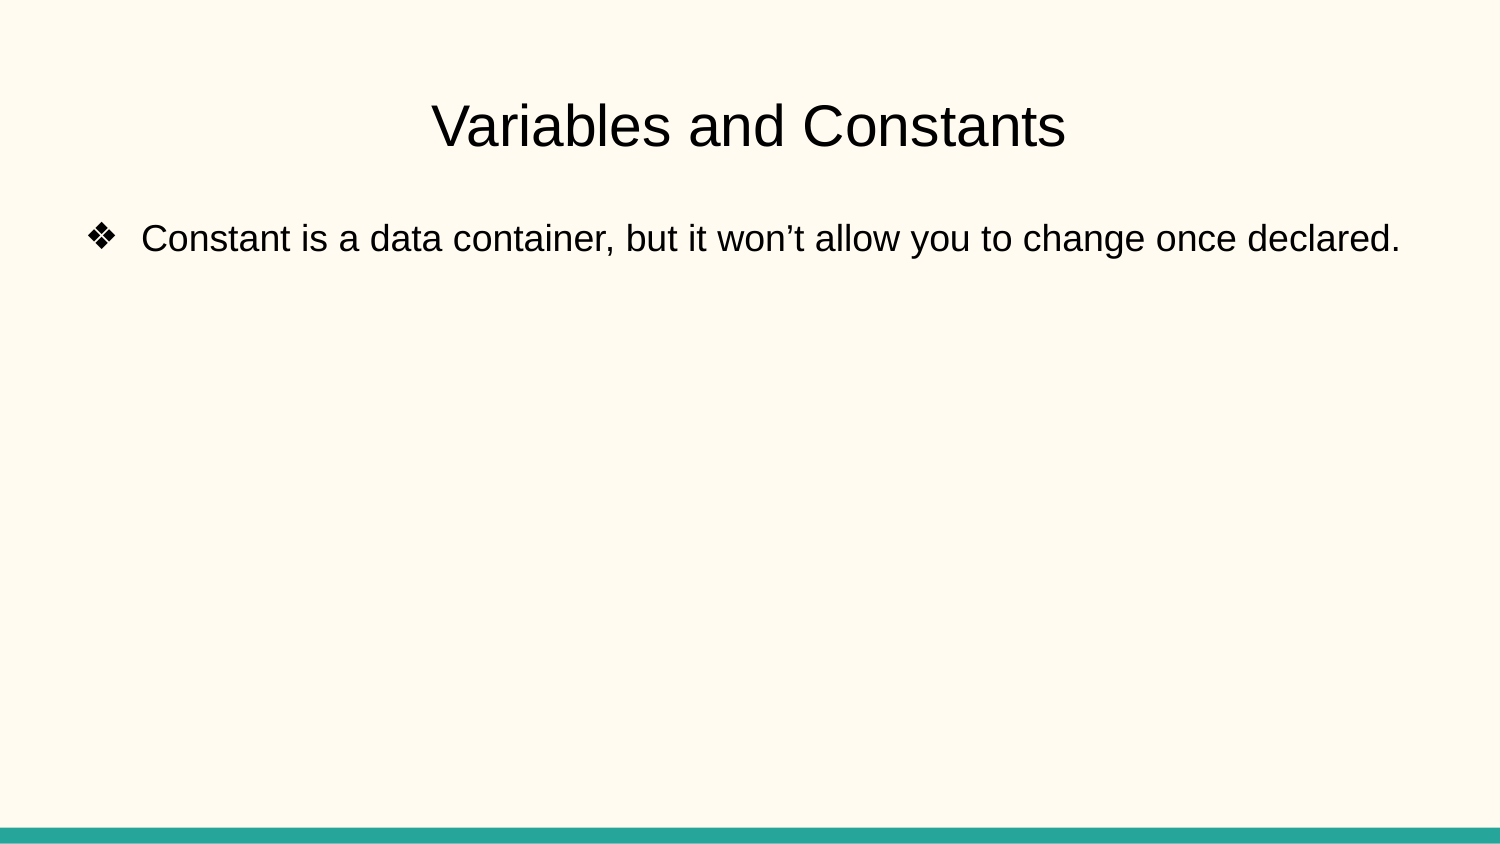

# Variables and Constants
Constant is a data container, but it won’t allow you to change once declared.